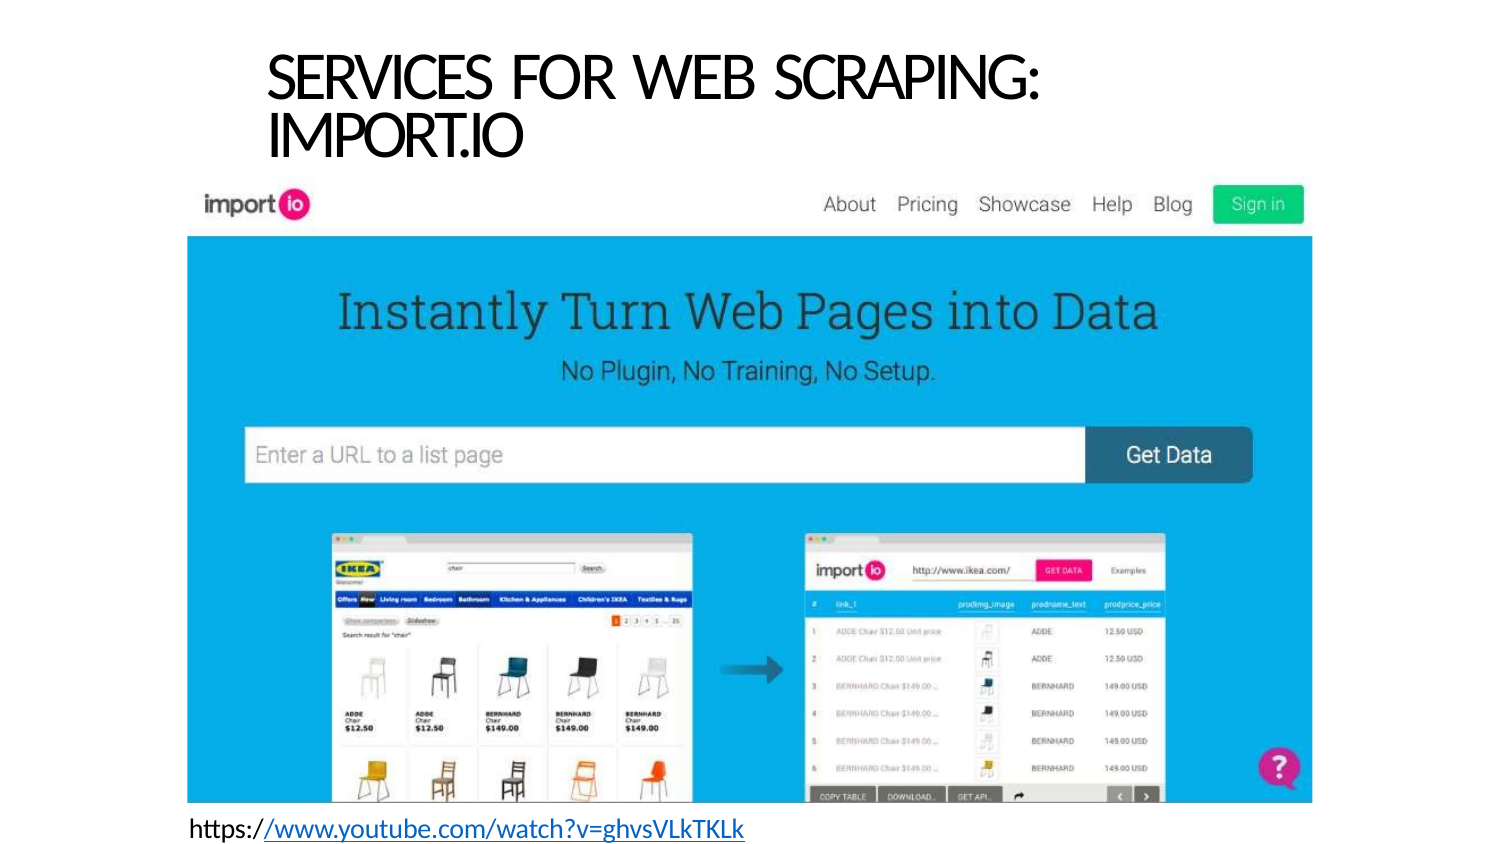

# SERVICES FOR WEB SCRAPING:  IMPORT.IO

https://www.youtube.com/watch?v=ghvsVLkTKLk